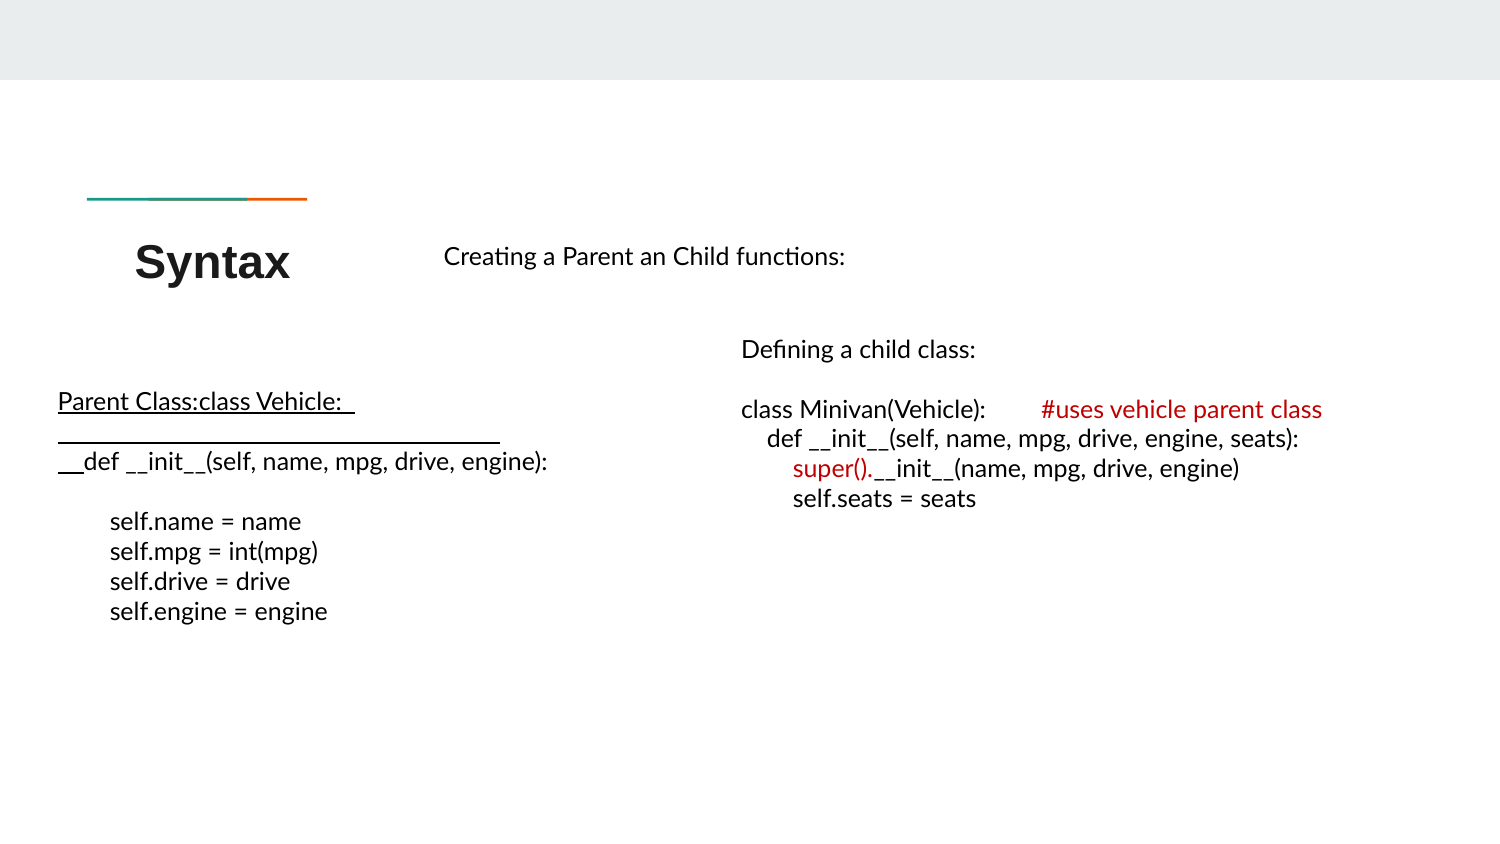

# Syntax
Creating a Parent an Child functions:
Defining a child class:

class Minivan(Vehicle):	#uses vehicle parent class
    def __init__(self, name, mpg, drive, engine, seats):
        super().__init__(name, mpg, drive, engine)
        self.seats = seats

Parent Class:class Vehicle:

    def __init__(self, name, mpg, drive, engine):
        self.name = name
        self.mpg = int(mpg)
        self.drive = drive
        self.engine = engine